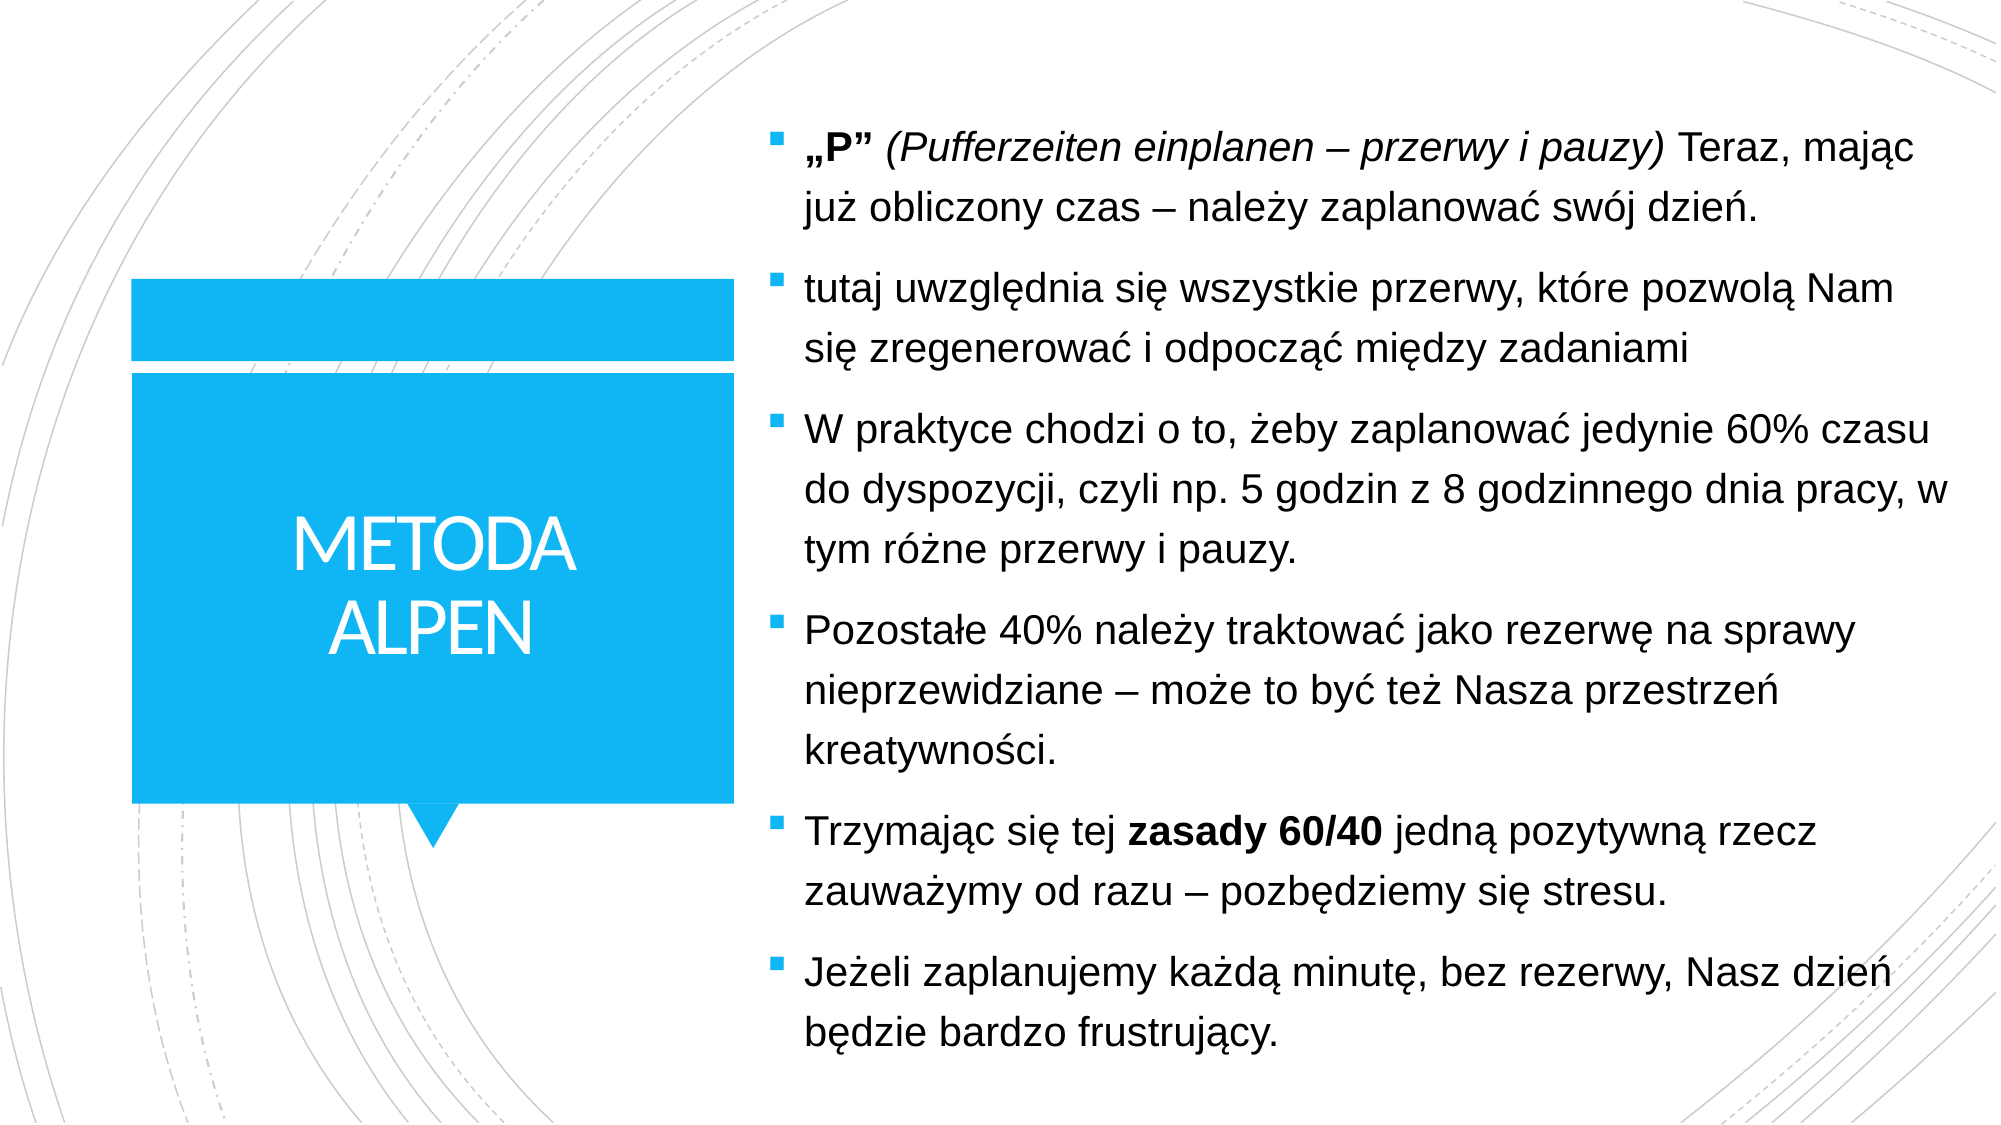

„P” (Pufferzeiten einplanen – przerwy i pauzy) Teraz, mając już obliczony czas – należy zaplanować swój dzień.
tutaj uwzględnia się wszystkie przerwy, które pozwolą Nam się zregenerować i odpocząć między zadaniami
W praktyce chodzi o to, żeby zaplanować jedynie 60% czasu do dyspozycji, czyli np. 5 godzin z 8 godzinnego dnia pracy, w tym różne przerwy i pauzy.
Pozostałe 40% należy traktować jako rezerwę na sprawy nieprzewidziane – może to być też Nasza przestrzeń kreatywności.
Trzymając się tej zasady 60/40 jedną pozytywną rzecz zauważymy od razu – pozbędziemy się stresu.
Jeżeli zaplanujemy każdą minutę, bez rezerwy, Nasz dzień będzie bardzo frustrujący.
# METODA ALPEN